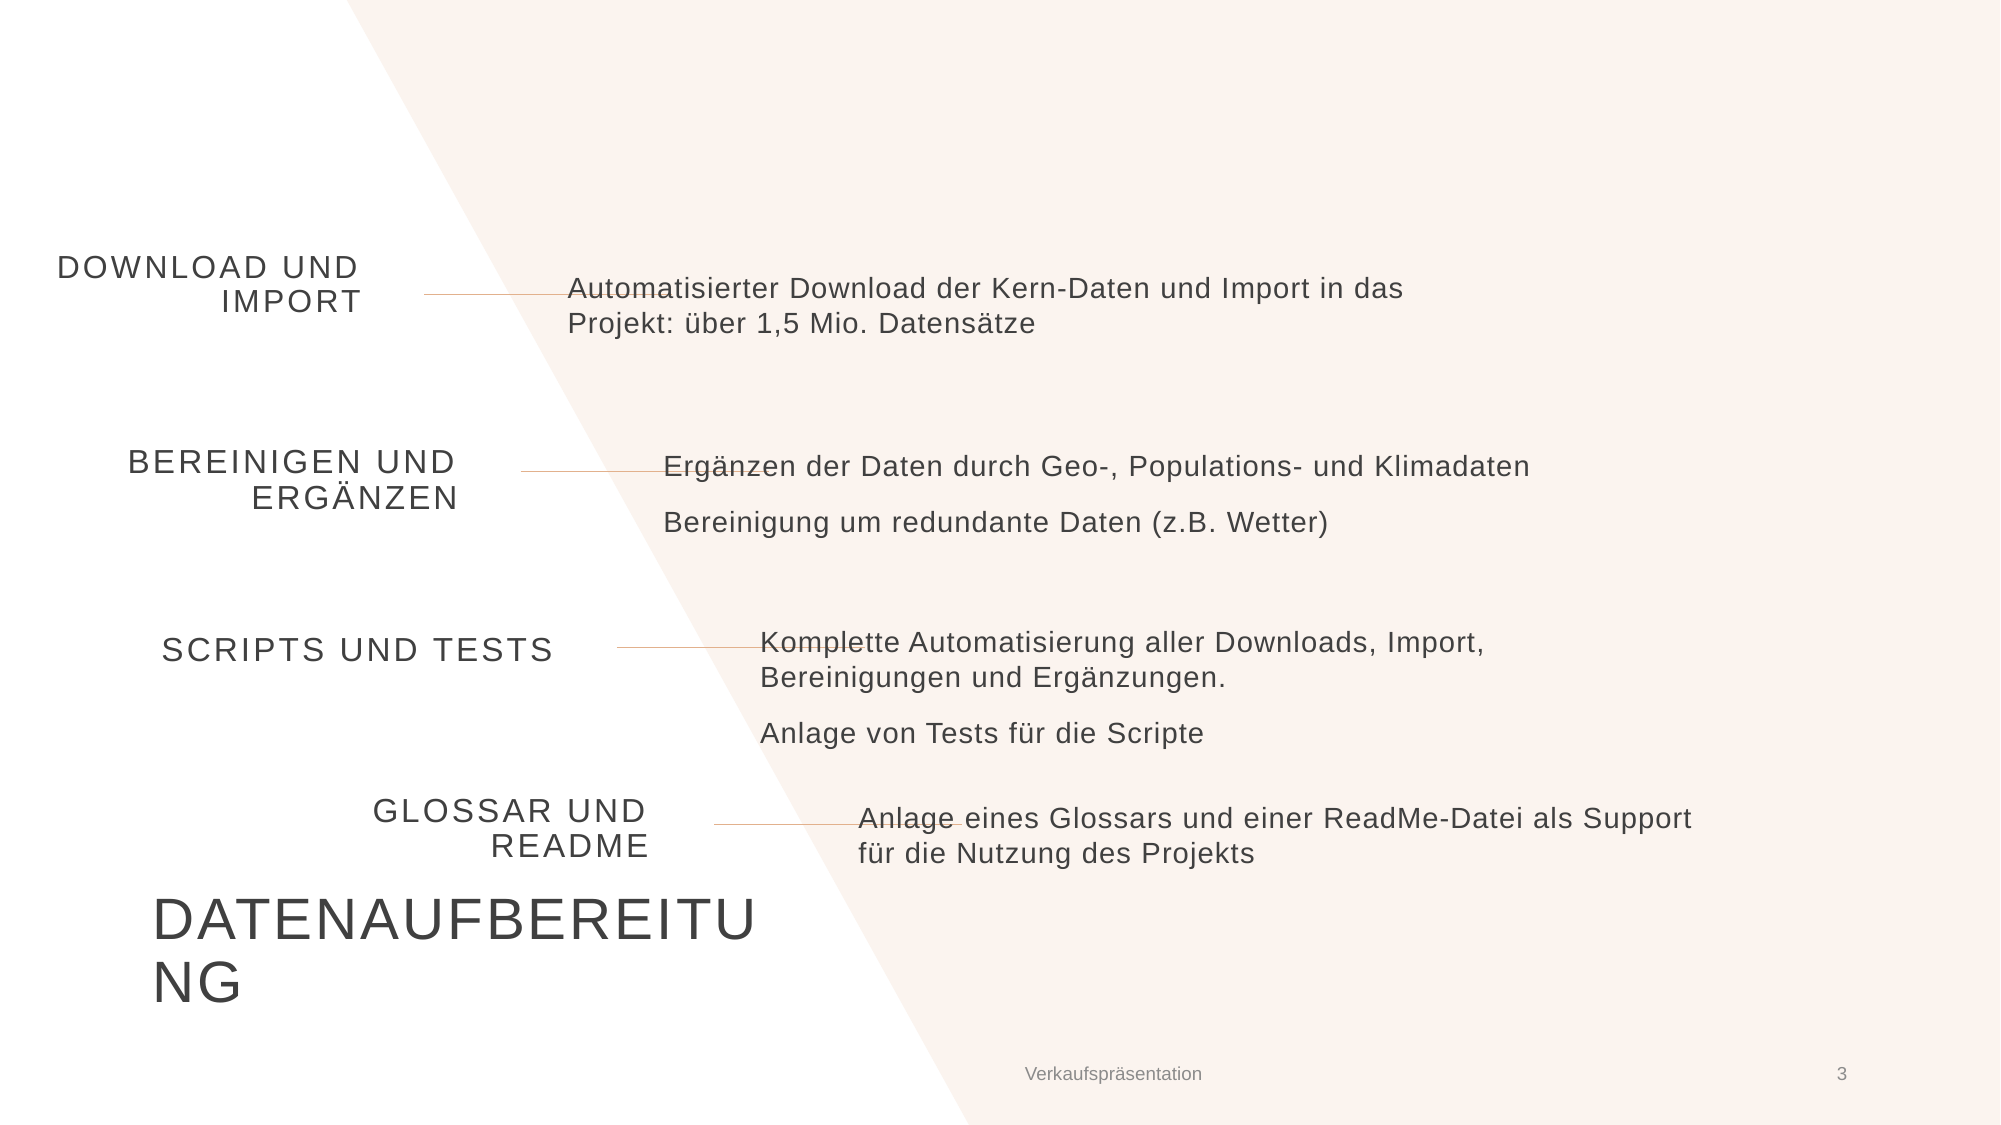

Download und Import
Automatisierter Download der Kern-Daten und Import in das Projekt: über 1,5 Mio. Datensätze
Bereinigen und Ergänzen
Ergänzen der Daten durch Geo-, Populations- und Klimadaten
Bereinigung um redundante Daten (z.B. Wetter)

Scripts und Tests
Komplette Automatisierung aller Downloads, Import, Bereinigungen und Ergänzungen.
Anlage von Tests für die Scripte

Glossar und READMe
Anlage eines Glossars und einer ReadMe-Datei als Support für die Nutzung des Projekts

# Datenaufbereitung
Verkaufspräsentation
3